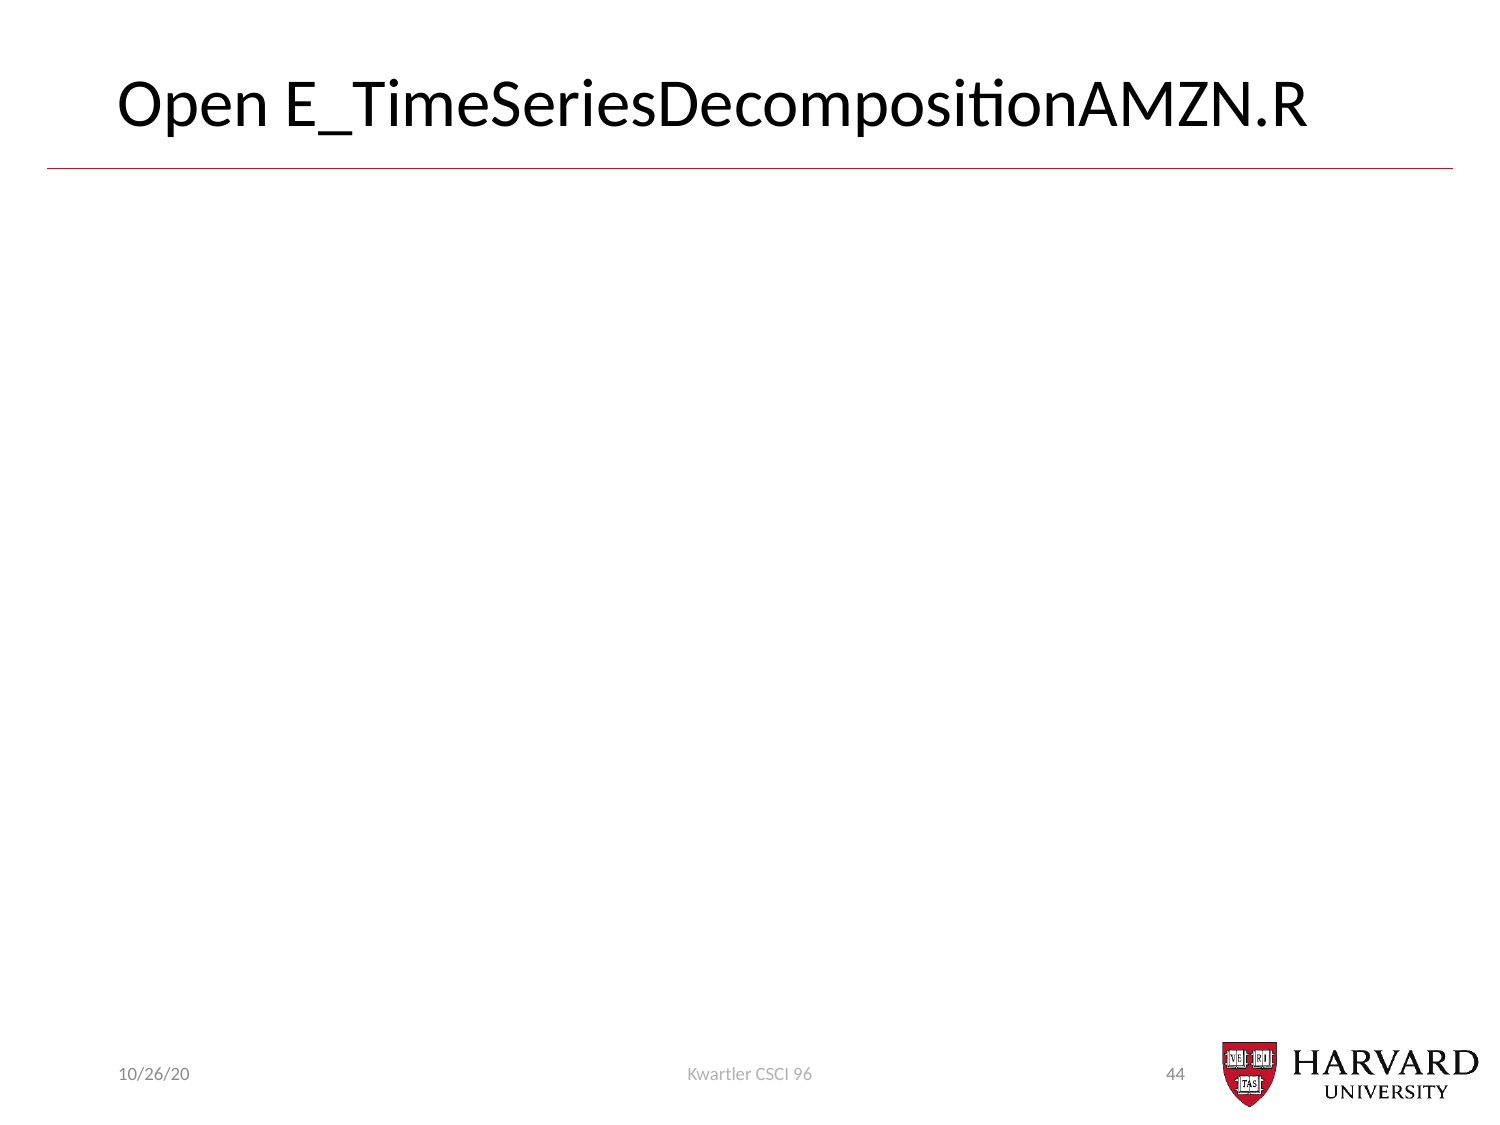

# Open E_TimeSeriesDecompositionAMZN.R

10/26/20
Kwartler CSCI 96
44